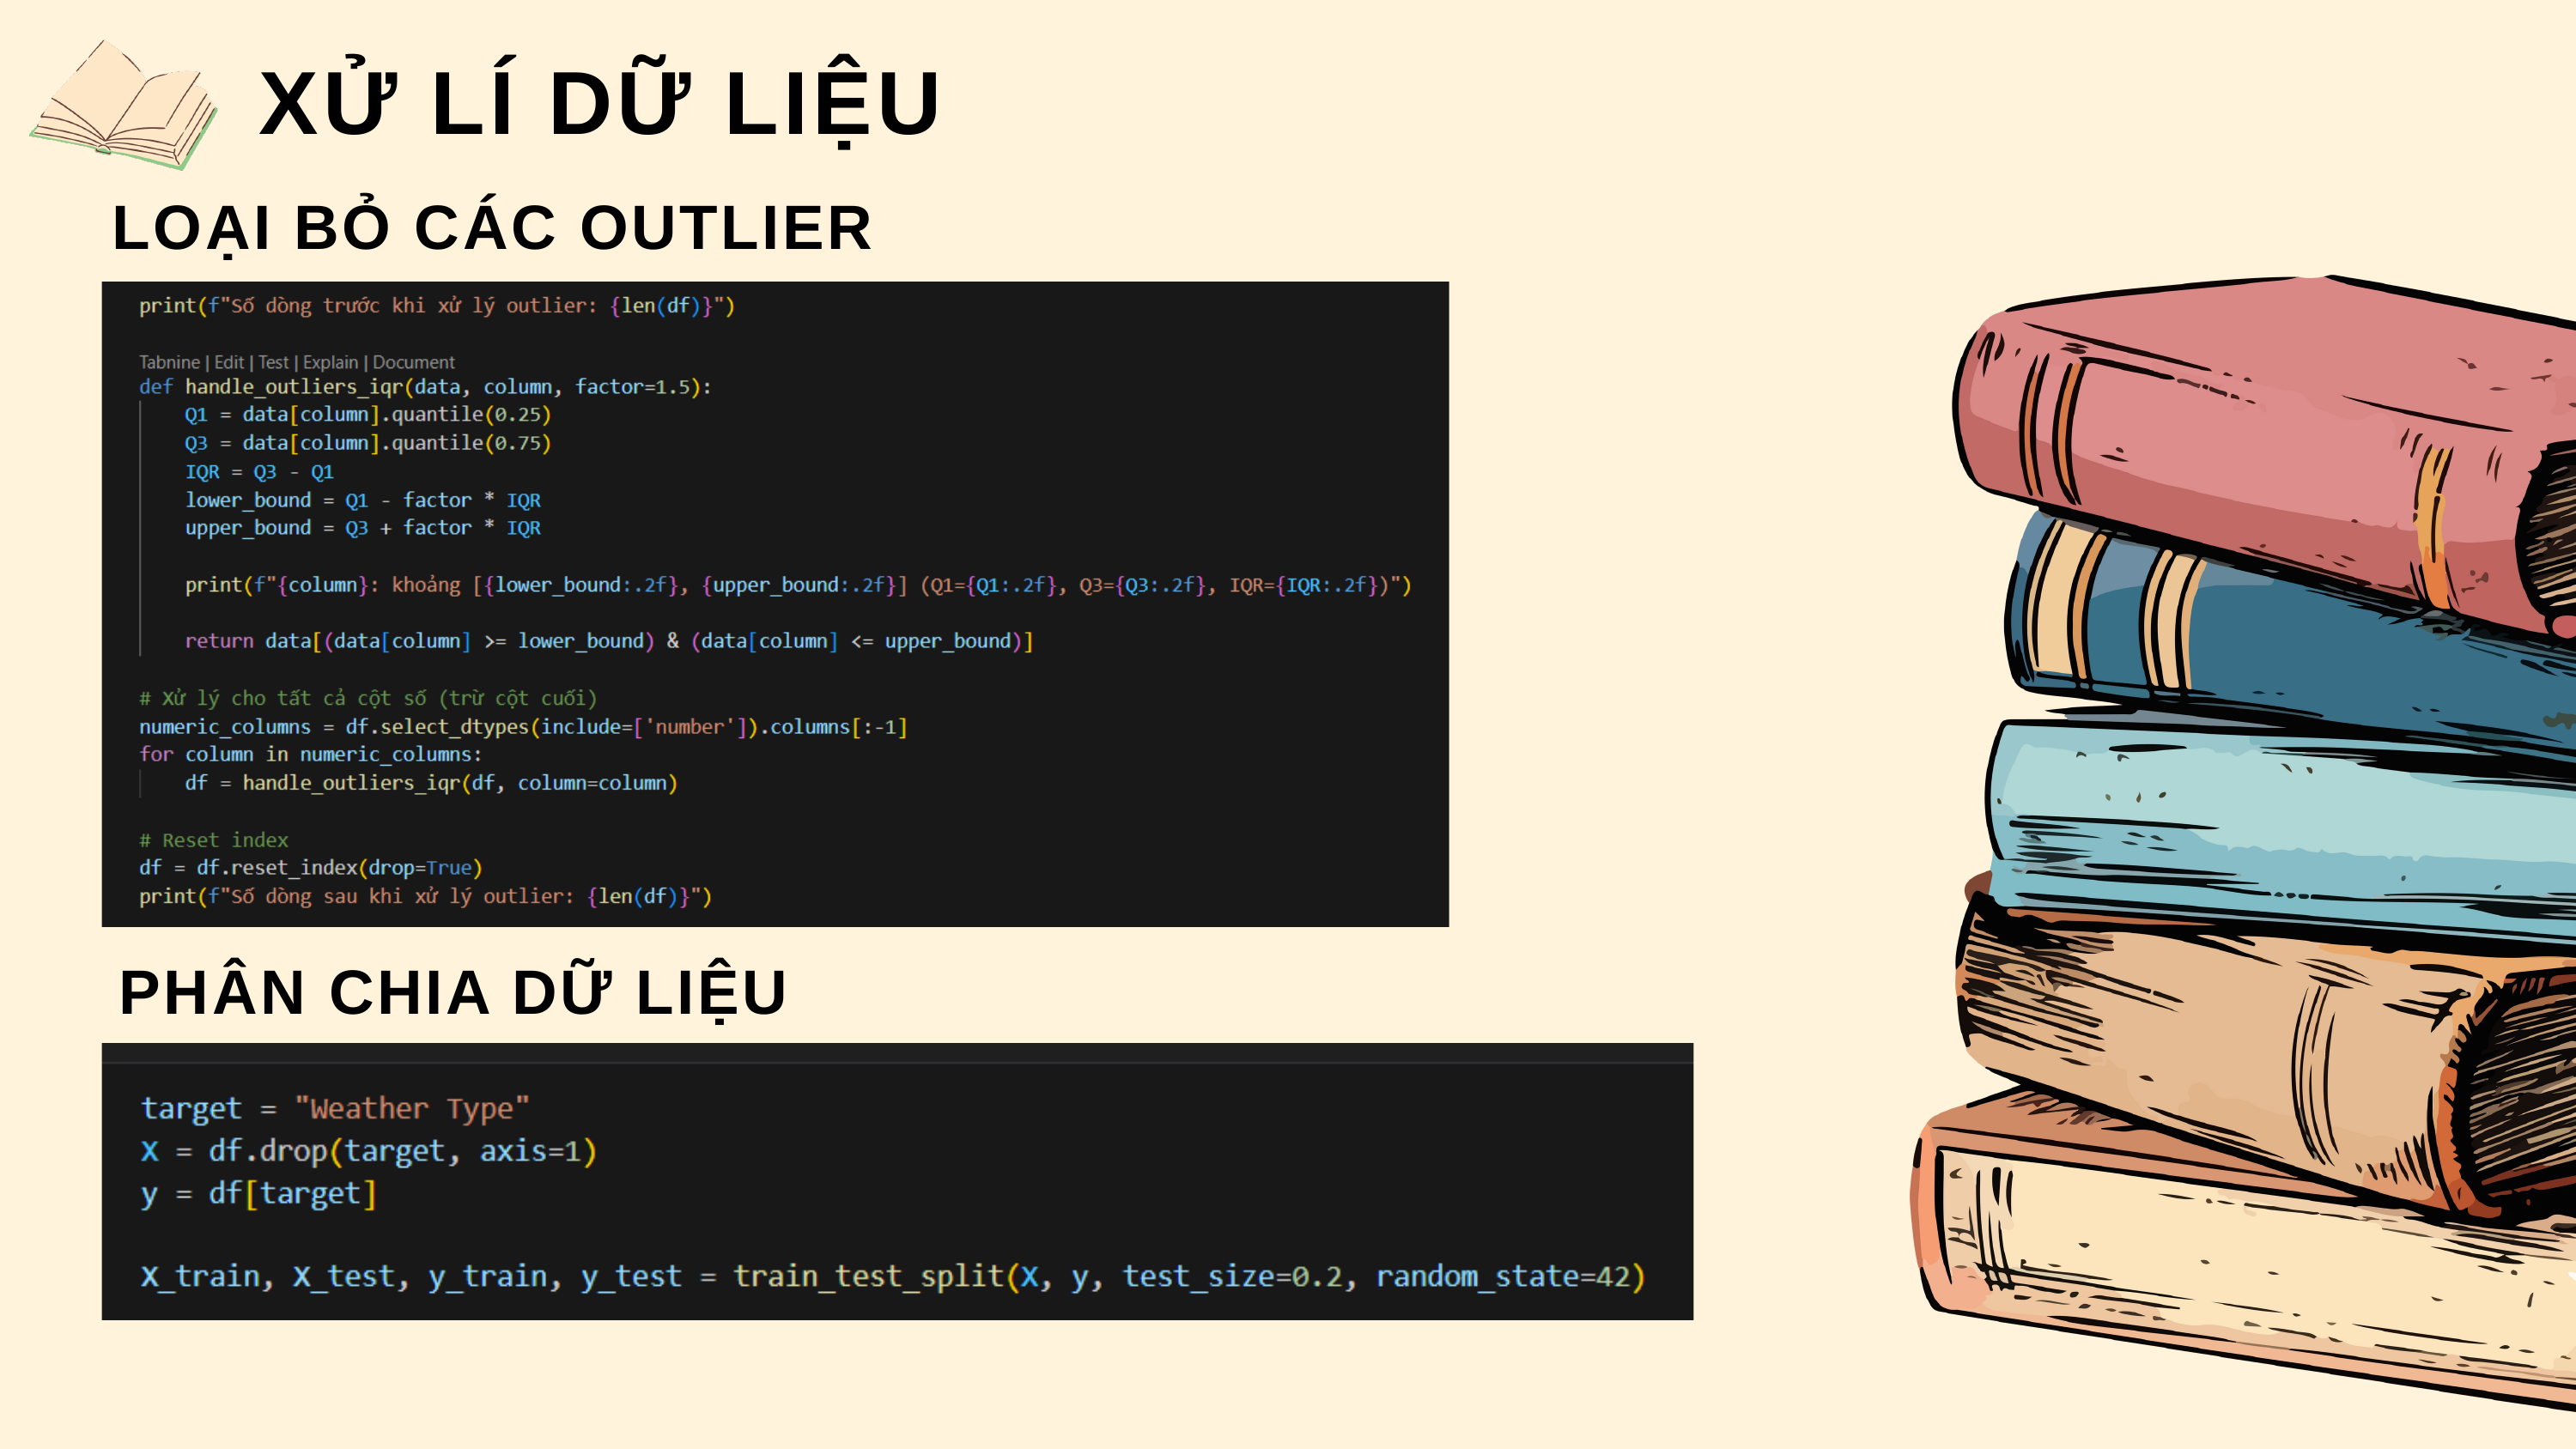

XỬ LÍ DỮ LIỆU
LOẠI BỎ CÁC OUTLIER

PHÂN CHIA DỮ LIỆU